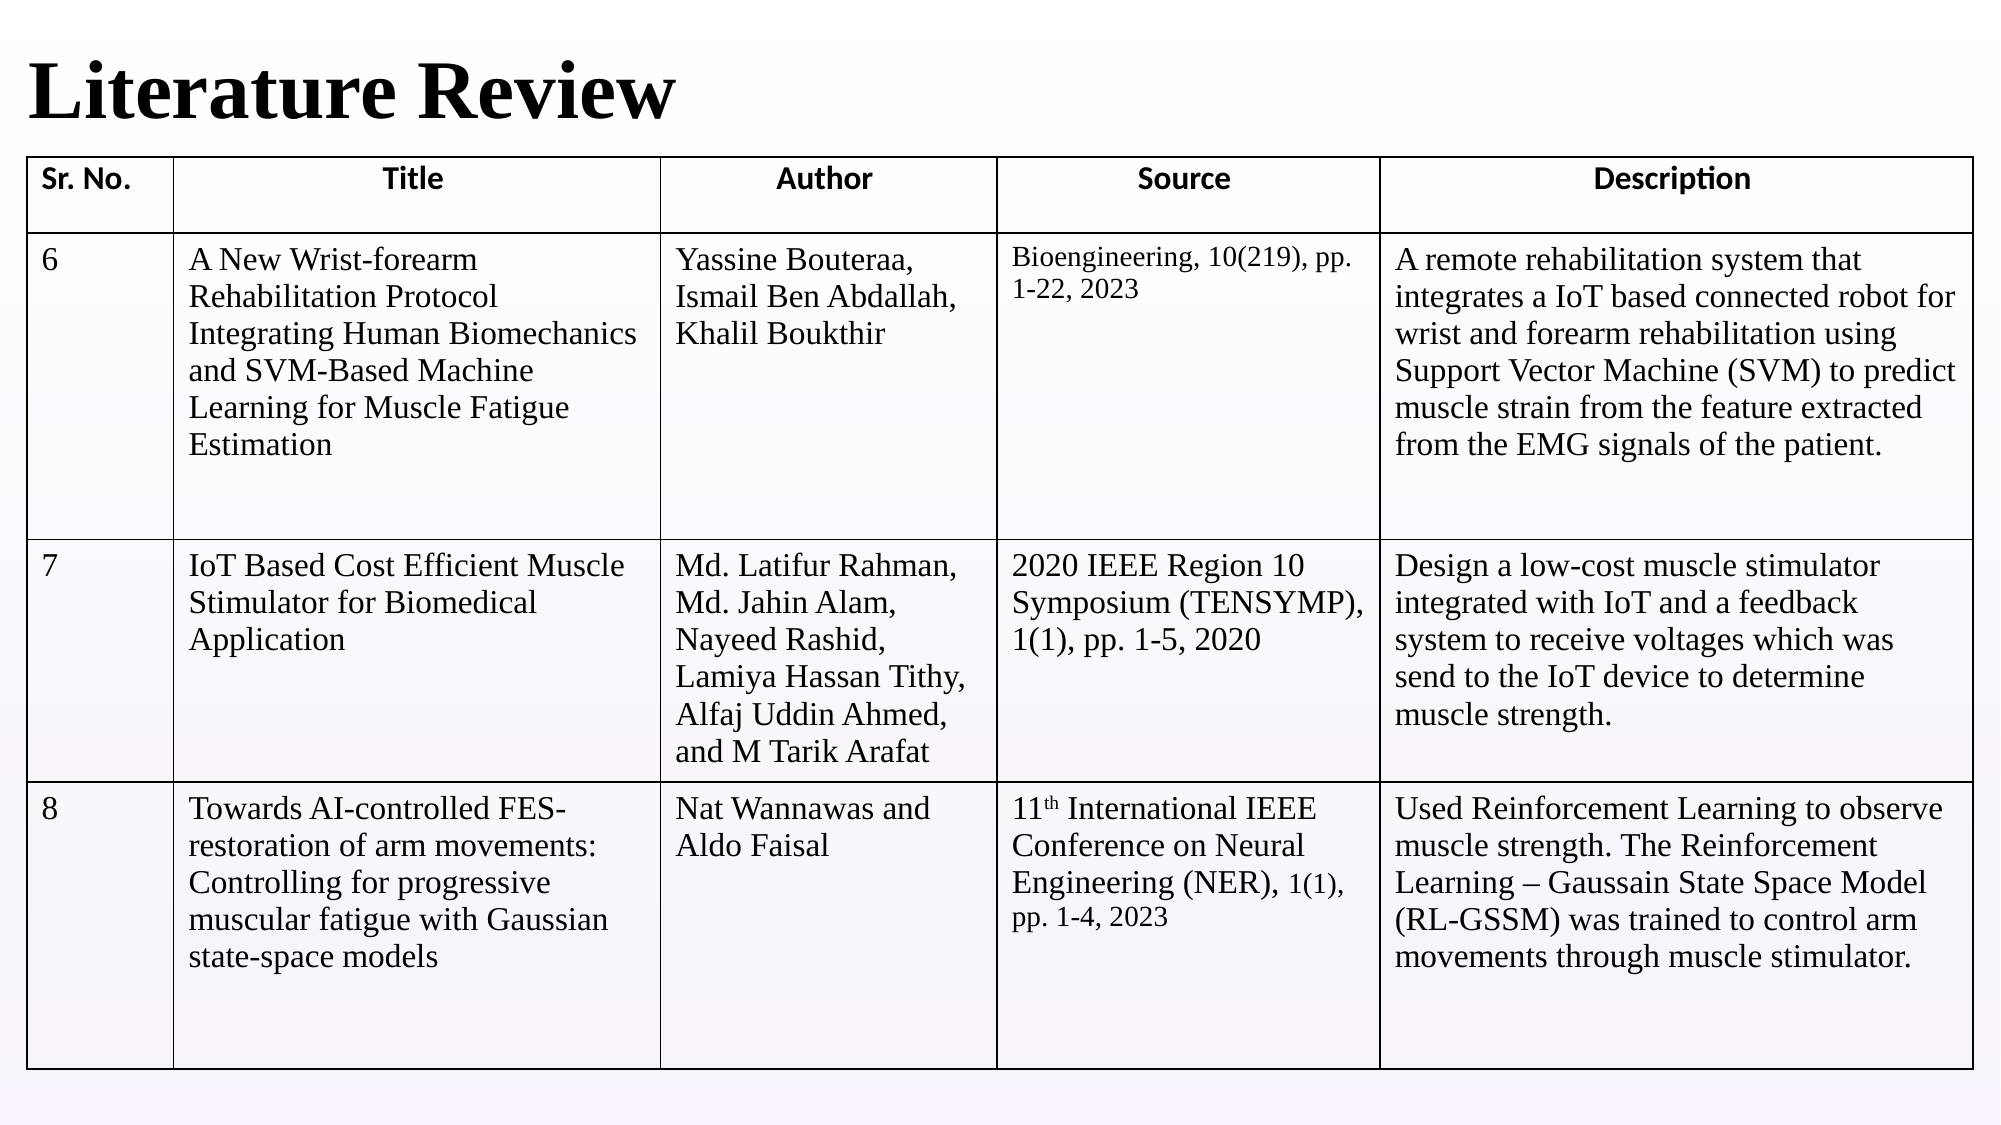

# Literature Review
| Sr. No. | Title | Author | Source | Description |
| --- | --- | --- | --- | --- |
| 6 | A New Wrist-forearm Rehabilitation Protocol Integrating Human Biomechanics and SVM-Based Machine Learning for Muscle Fatigue Estimation | Yassine Bouteraa, Ismail Ben Abdallah, Khalil Boukthir | Bioengineering, 10(219), pp. 1-22, 2023 | A remote rehabilitation system that integrates a IoT based connected robot for wrist and forearm rehabilitation using Support Vector Machine (SVM) to predict muscle strain from the feature extracted from the EMG signals of the patient. |
| 7 | IoT Based Cost Efficient Muscle Stimulator for Biomedical Application | Md. Latifur Rahman, Md. Jahin Alam, Nayeed Rashid, Lamiya Hassan Tithy, Alfaj Uddin Ahmed, and M Tarik Arafat | 2020 IEEE Region 10 Symposium (TENSYMP), 1(1), pp. 1-5, 2020 | Design a low-cost muscle stimulator integrated with IoT and a feedback system to receive voltages which was send to the IoT device to determine muscle strength. |
| 8 | Towards AI-controlled FES-restoration of arm movements: Controlling for progressive muscular fatigue with Gaussian state-space models | Nat Wannawas and Aldo Faisal | 11th International IEEE Conference on Neural Engineering (NER), 1(1), pp. 1-4, 2023 | Used Reinforcement Learning to observe muscle strength. The Reinforcement Learning – Gaussain State Space Model (RL-GSSM) was trained to control arm movements through muscle stimulator. |